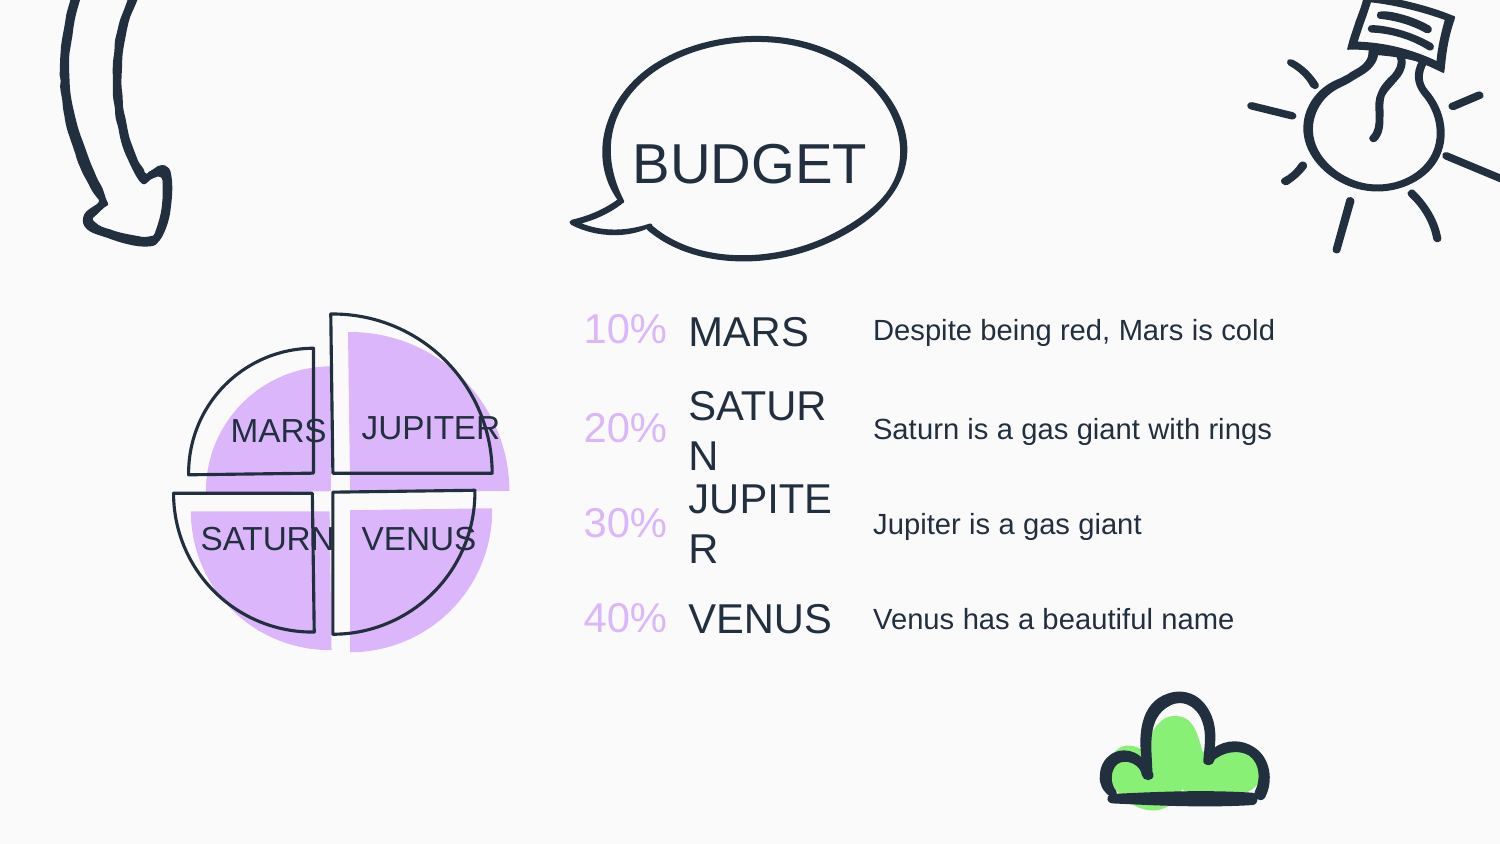

# BUDGET
10%
Despite being red, Mars is cold
MARS

20%
JUPITER
Saturn is a gas giant with rings
MARS
SATURN
30%
JUPITER
Jupiter is a gas giant
SATURN
VENUS
40%
VENUS
Venus has a beautiful name